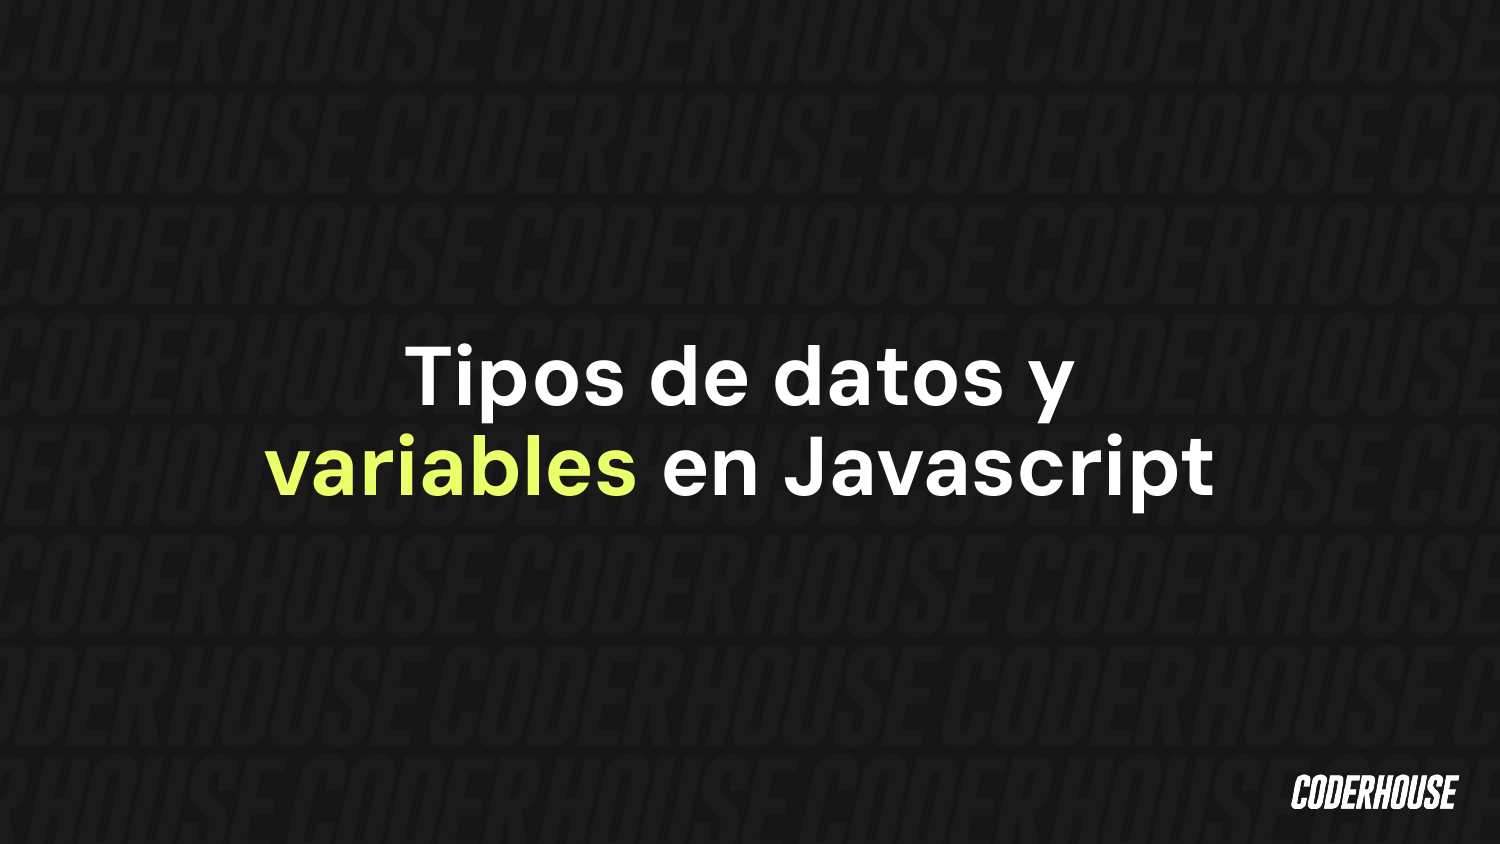

Tipos de datos y variables en Javascript